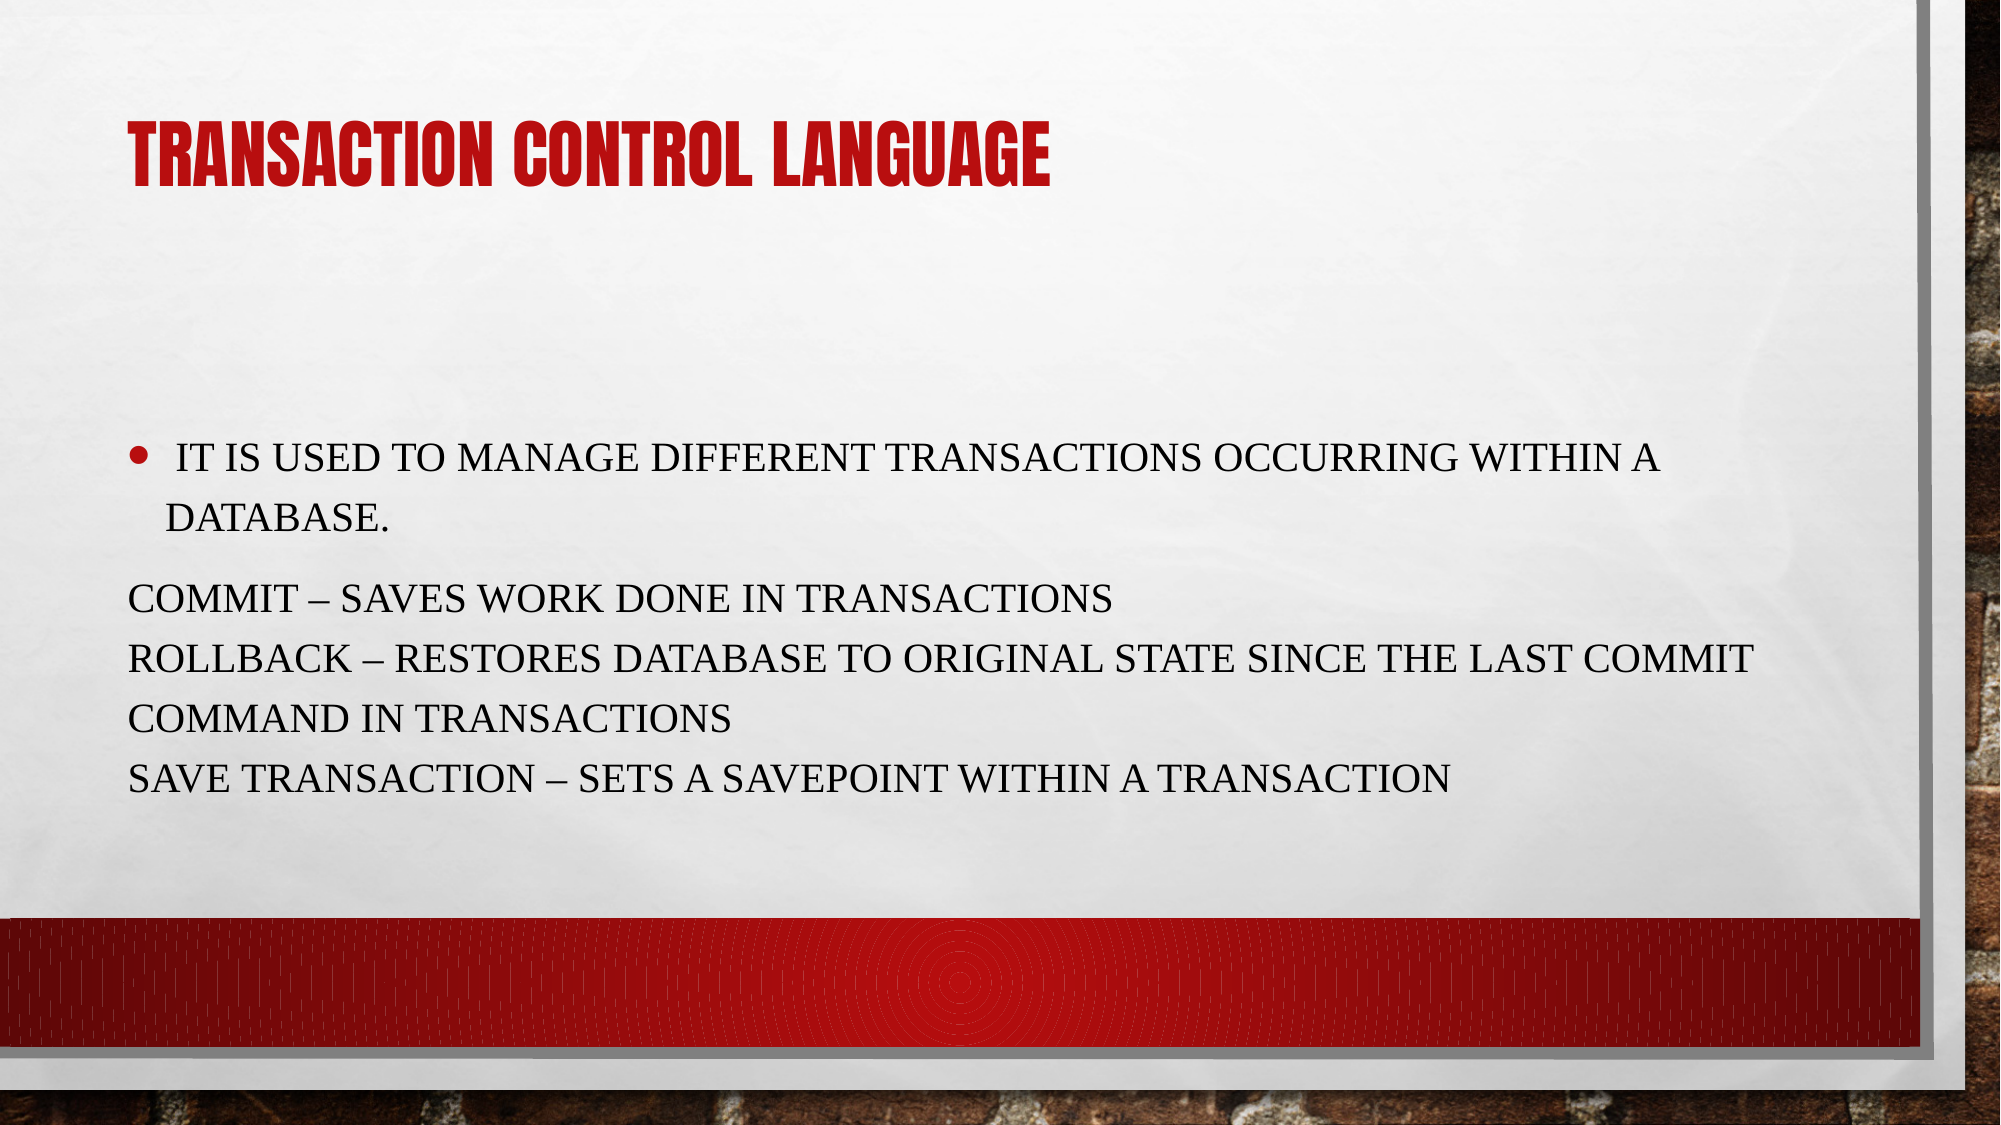

# Transaction Control Language
 It is used to manage different transactions occurring within a database.
COMMIT – Saves work done in transactions
ROLLBACK – Restores database to original state since the last COMMIT command in transactions
SAVE TRANSACTION – Sets a savepoint within a transaction